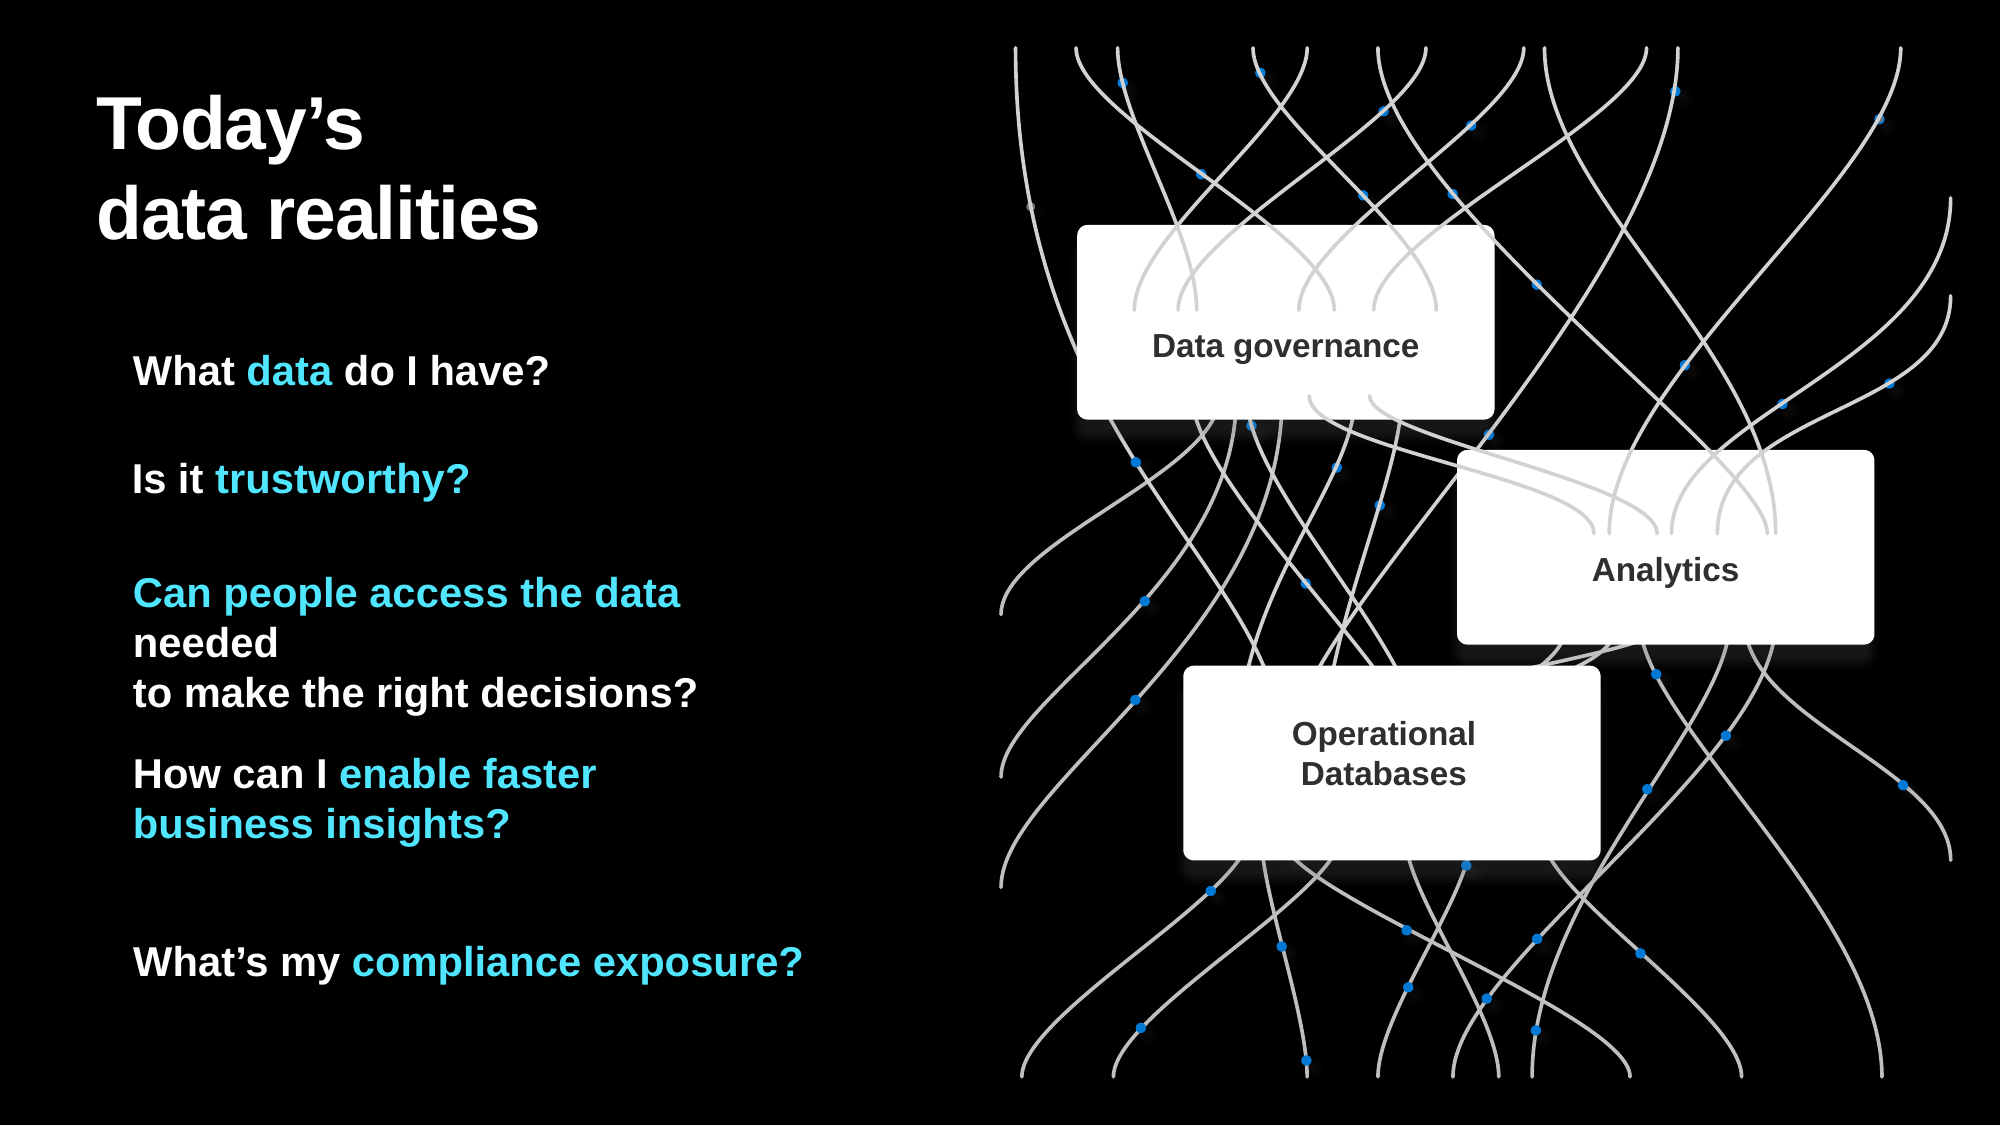

# Today’s data realities

3

Data governance
What data do I have?

Is it trustworthy?
2

Analytics
Can people access the data needed
to make the right decisions?

1

How can I enable faster
business insights?
Operational Databases
Operational databases

What’s my compliance exposure?